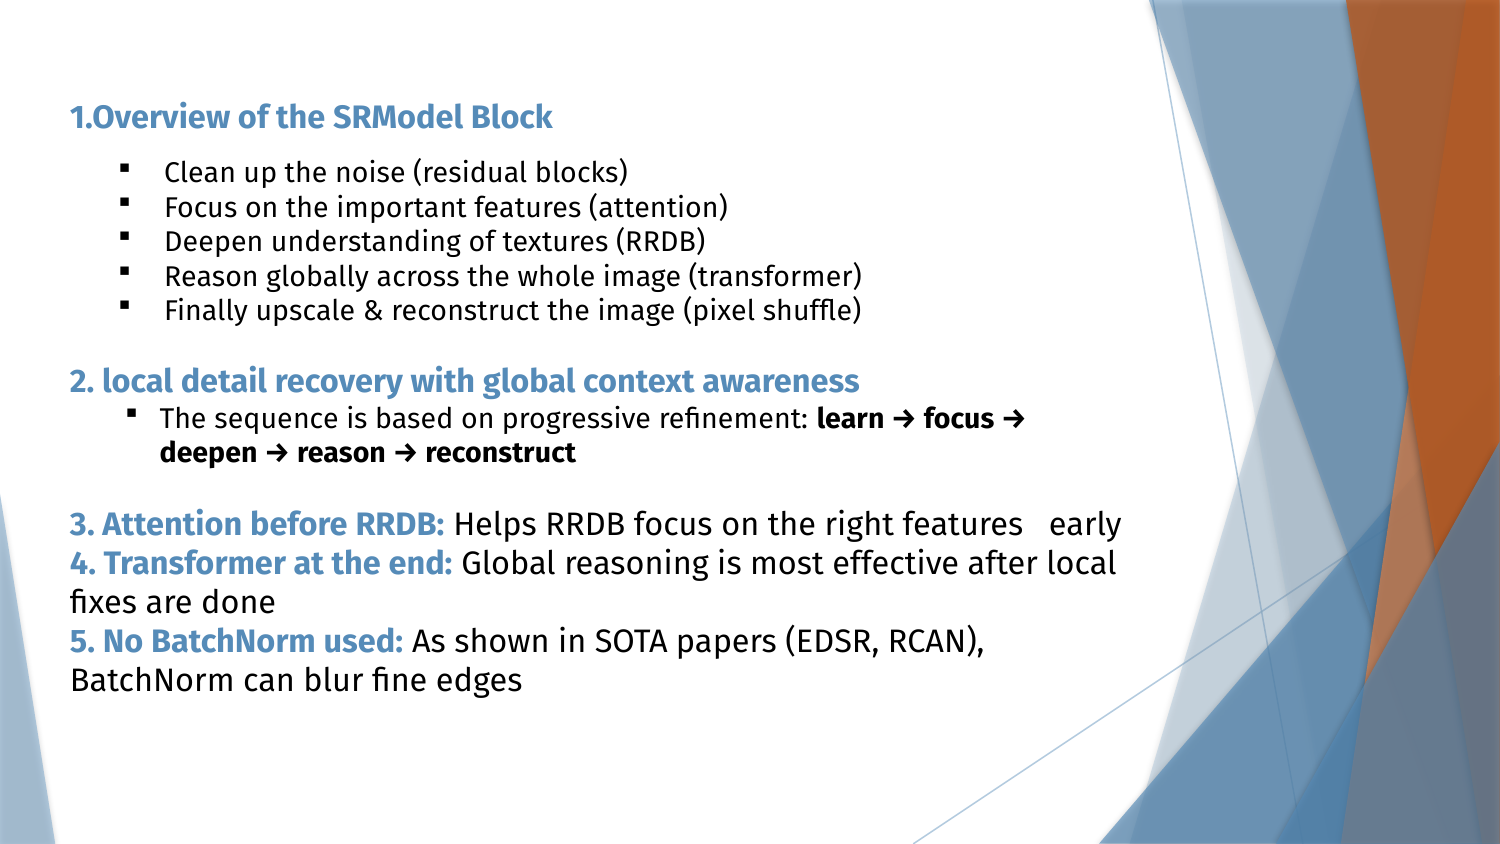

Overview of the SRModel Block

Clean up the noise (residual blocks)
Focus on the important features (attention)
Deepen understanding of textures (RRDB)
Reason globally across the whole image (transformer)
Finally upscale & reconstruct the image (pixel shuffle)

2. local detail recovery with global context awareness
The sequence is based on progressive refinement: learn → focus → deepen → reason → reconstruct

3. Attention before RRDB: Helps RRDB focus on the right features   early
4. Transformer at the end: Global reasoning is most effective after local fixes are done
5. No BatchNorm used: As shown in SOTA papers (EDSR, RCAN), BatchNorm can blur fine edges